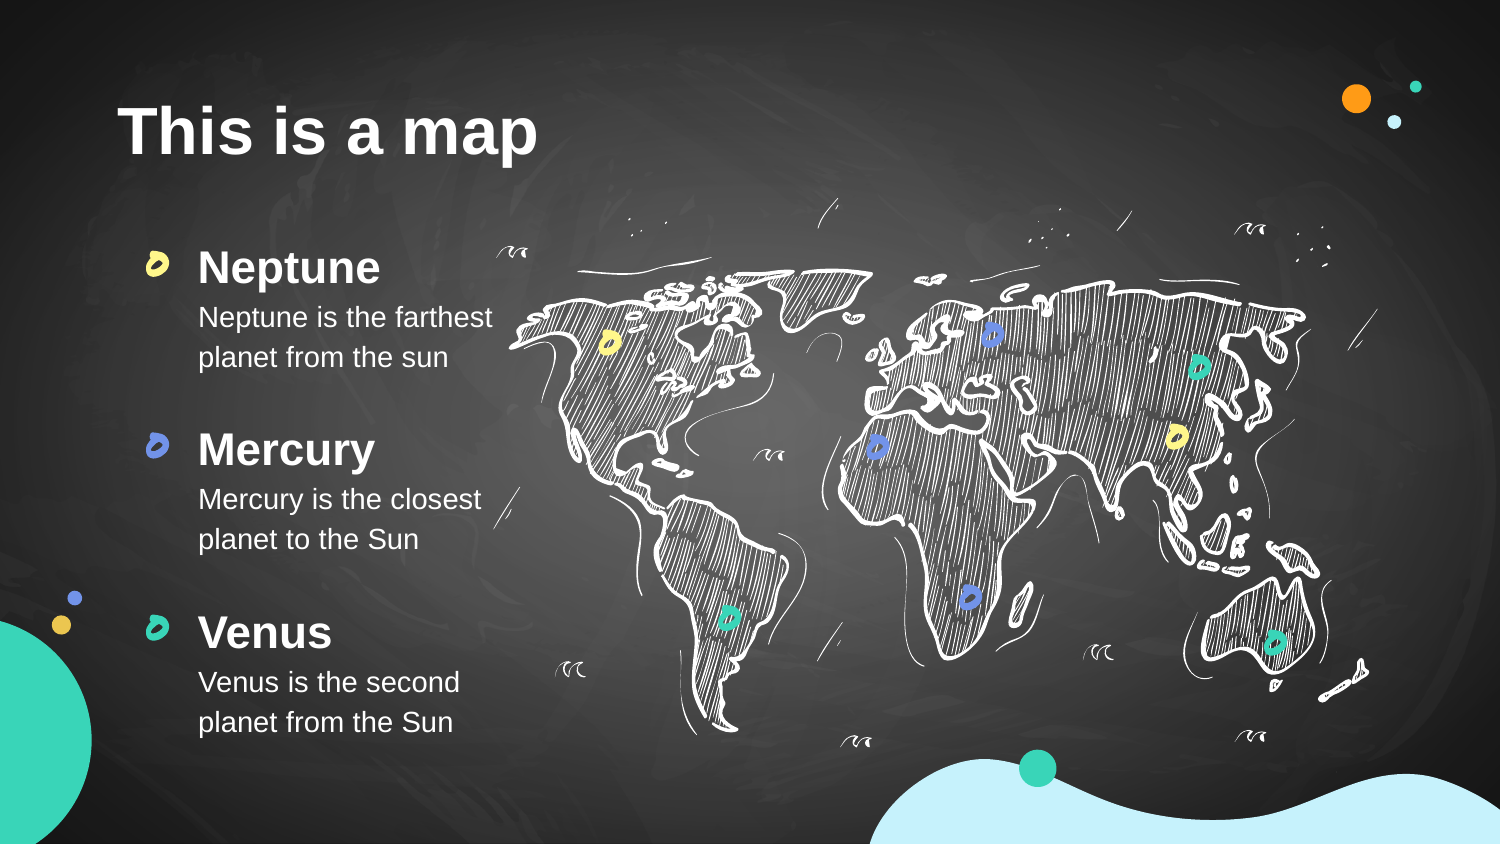

# This is a map

Neptune

Neptune is the farthest planet from the sun

Mercury

Mercury is the closest planet to the Sun
Venus

Venus is the second planet from the Sun